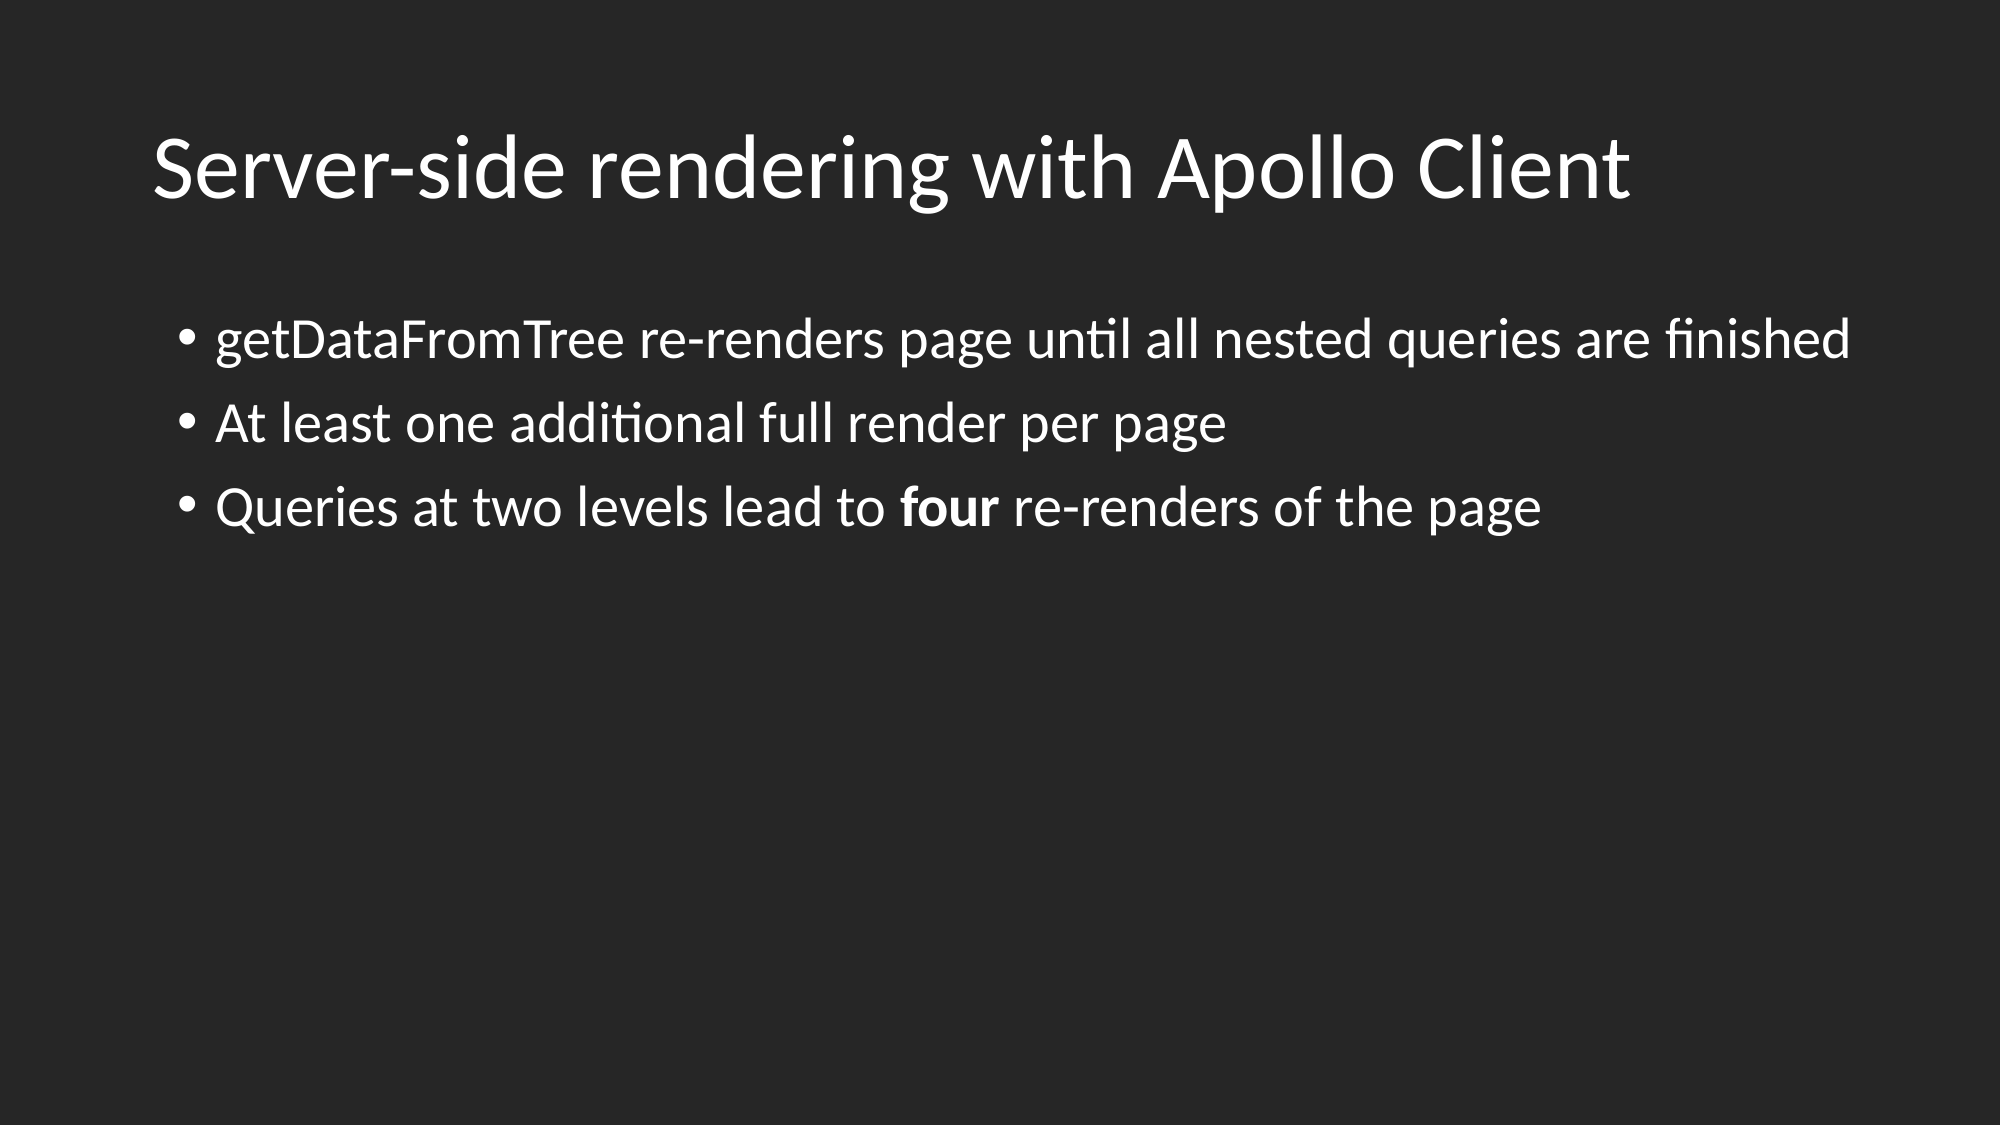

# Server-side rendering with Apollo Client
getDataFromTree re-renders page until all nested queries are finished
At least one additional full render per page
Queries at two levels lead to four re-renders of the page